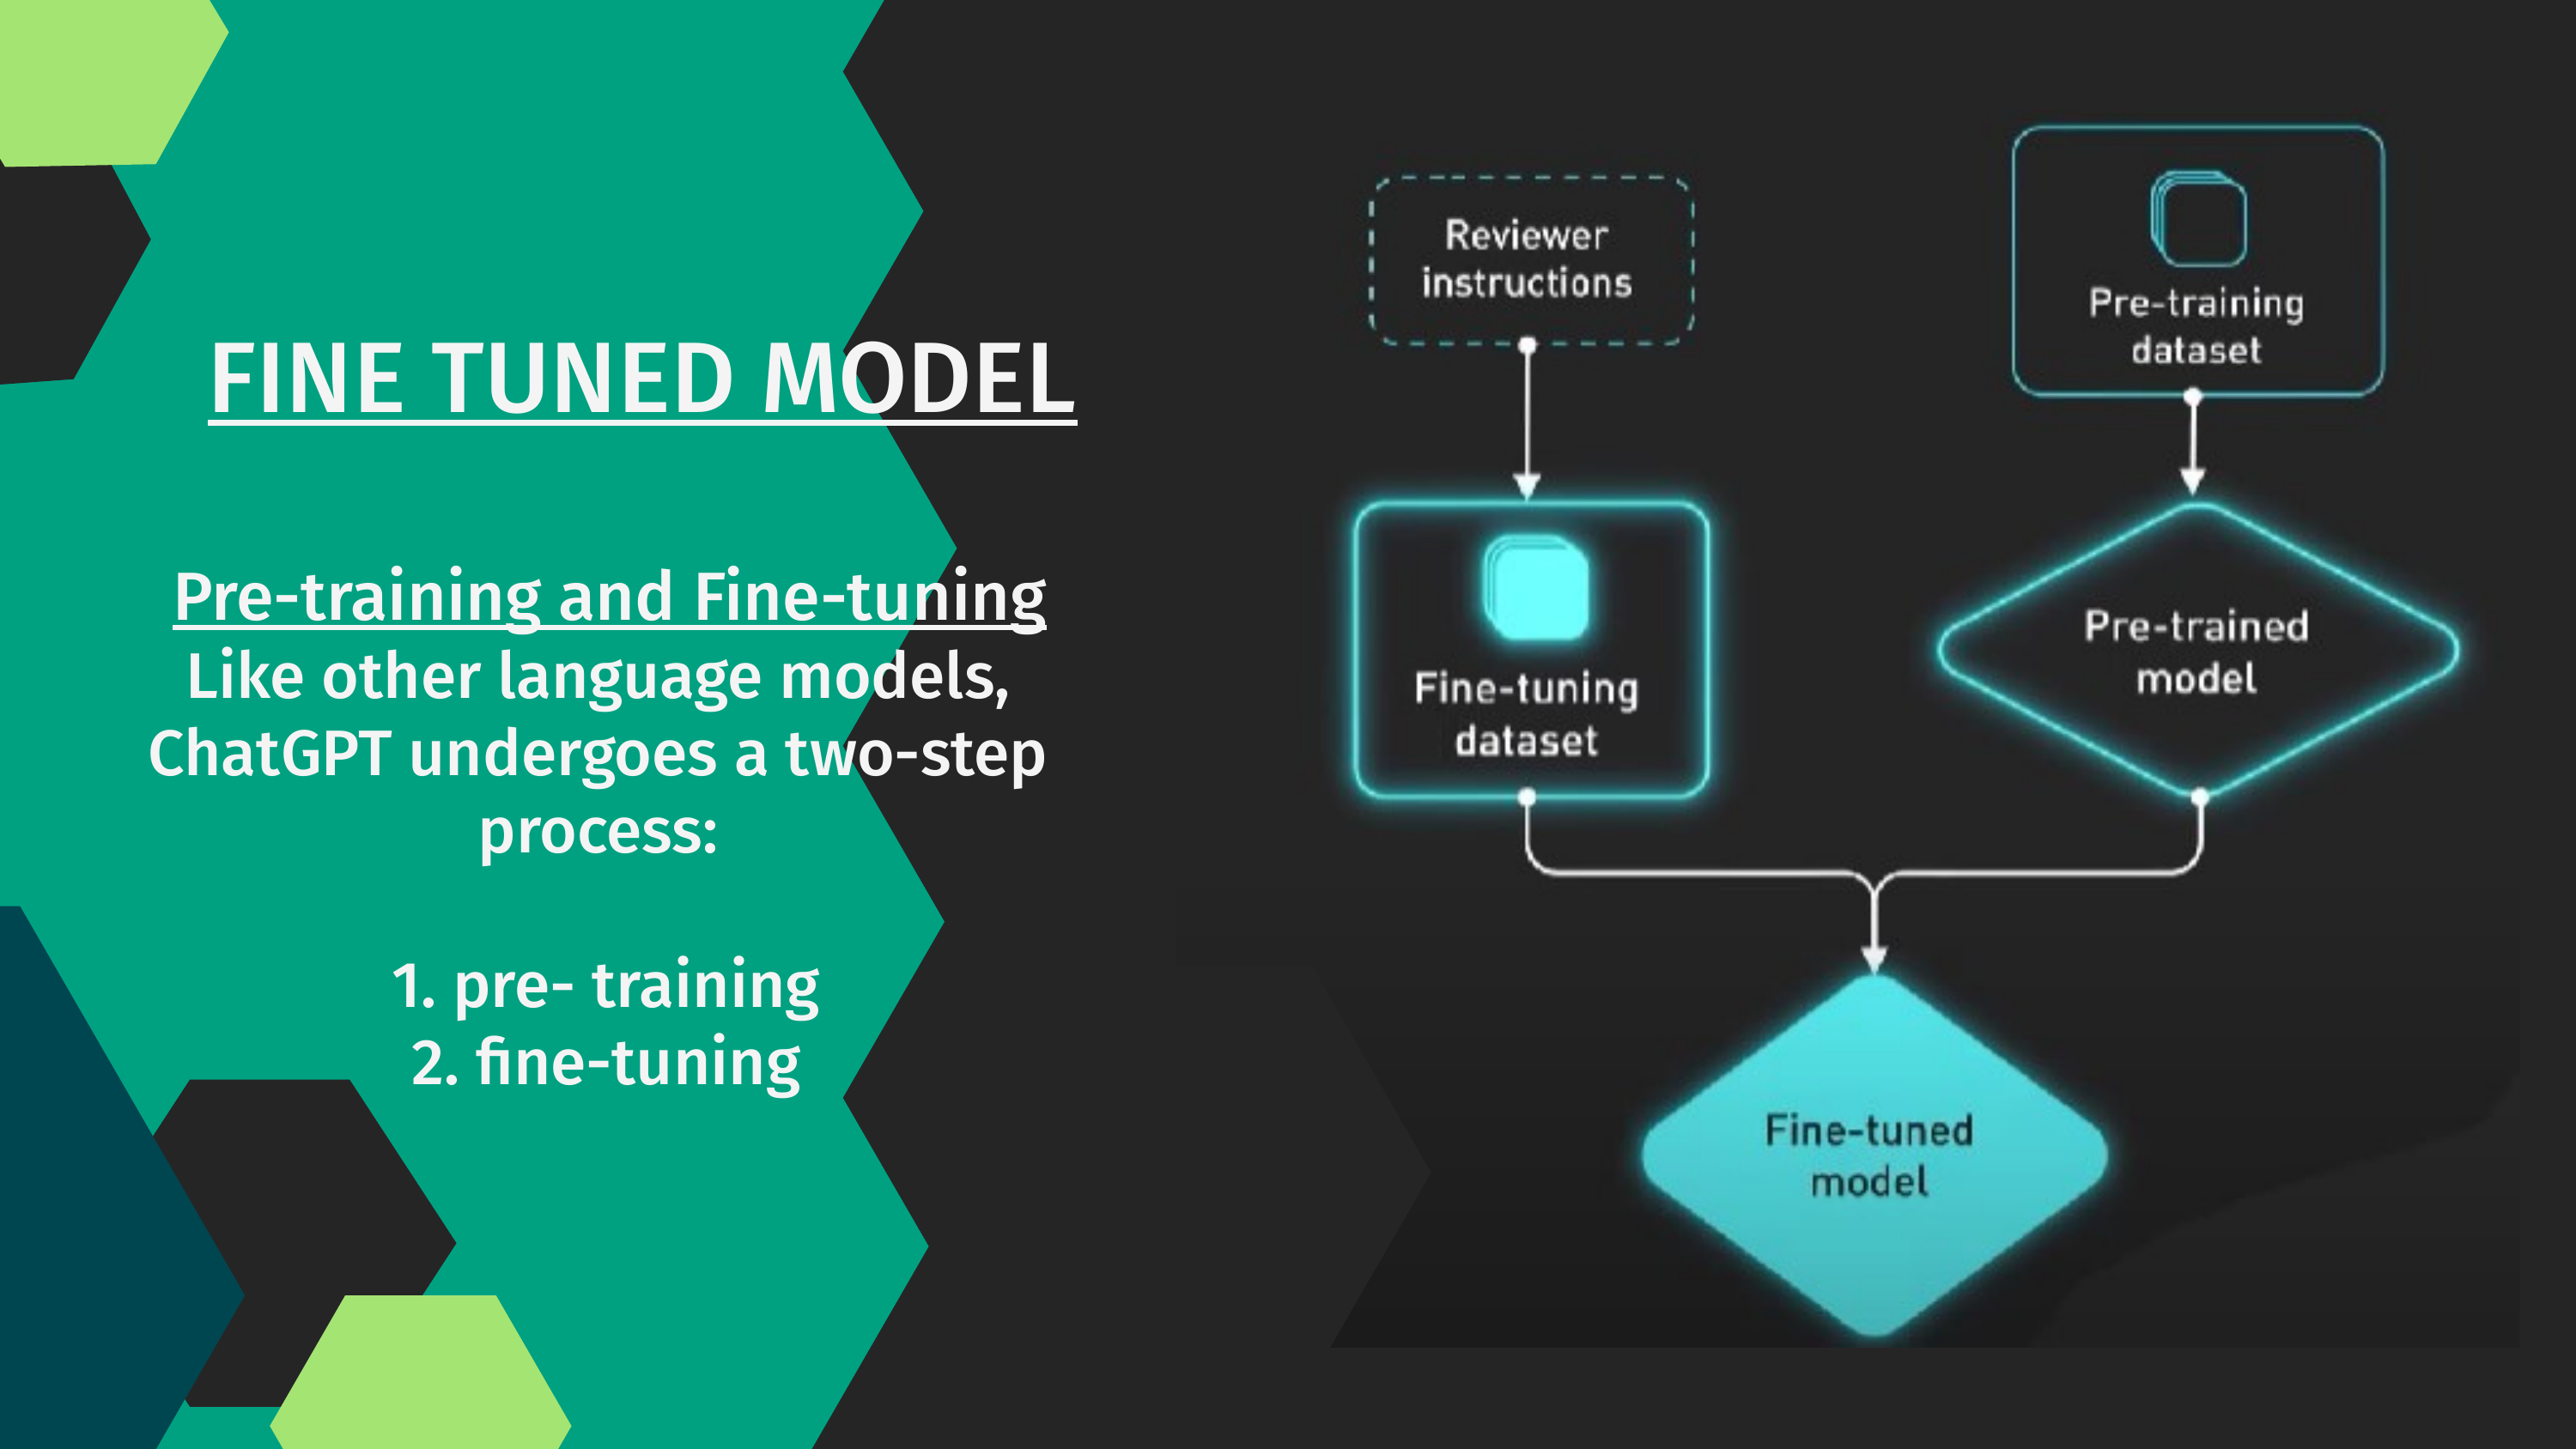

FINE TUNED MODEL

        Pre-training and Fine-tuning
        Like other language models,
        ChatGPT undergoes a two-step
        process:

        1. pre- training
        2. fine-tuning